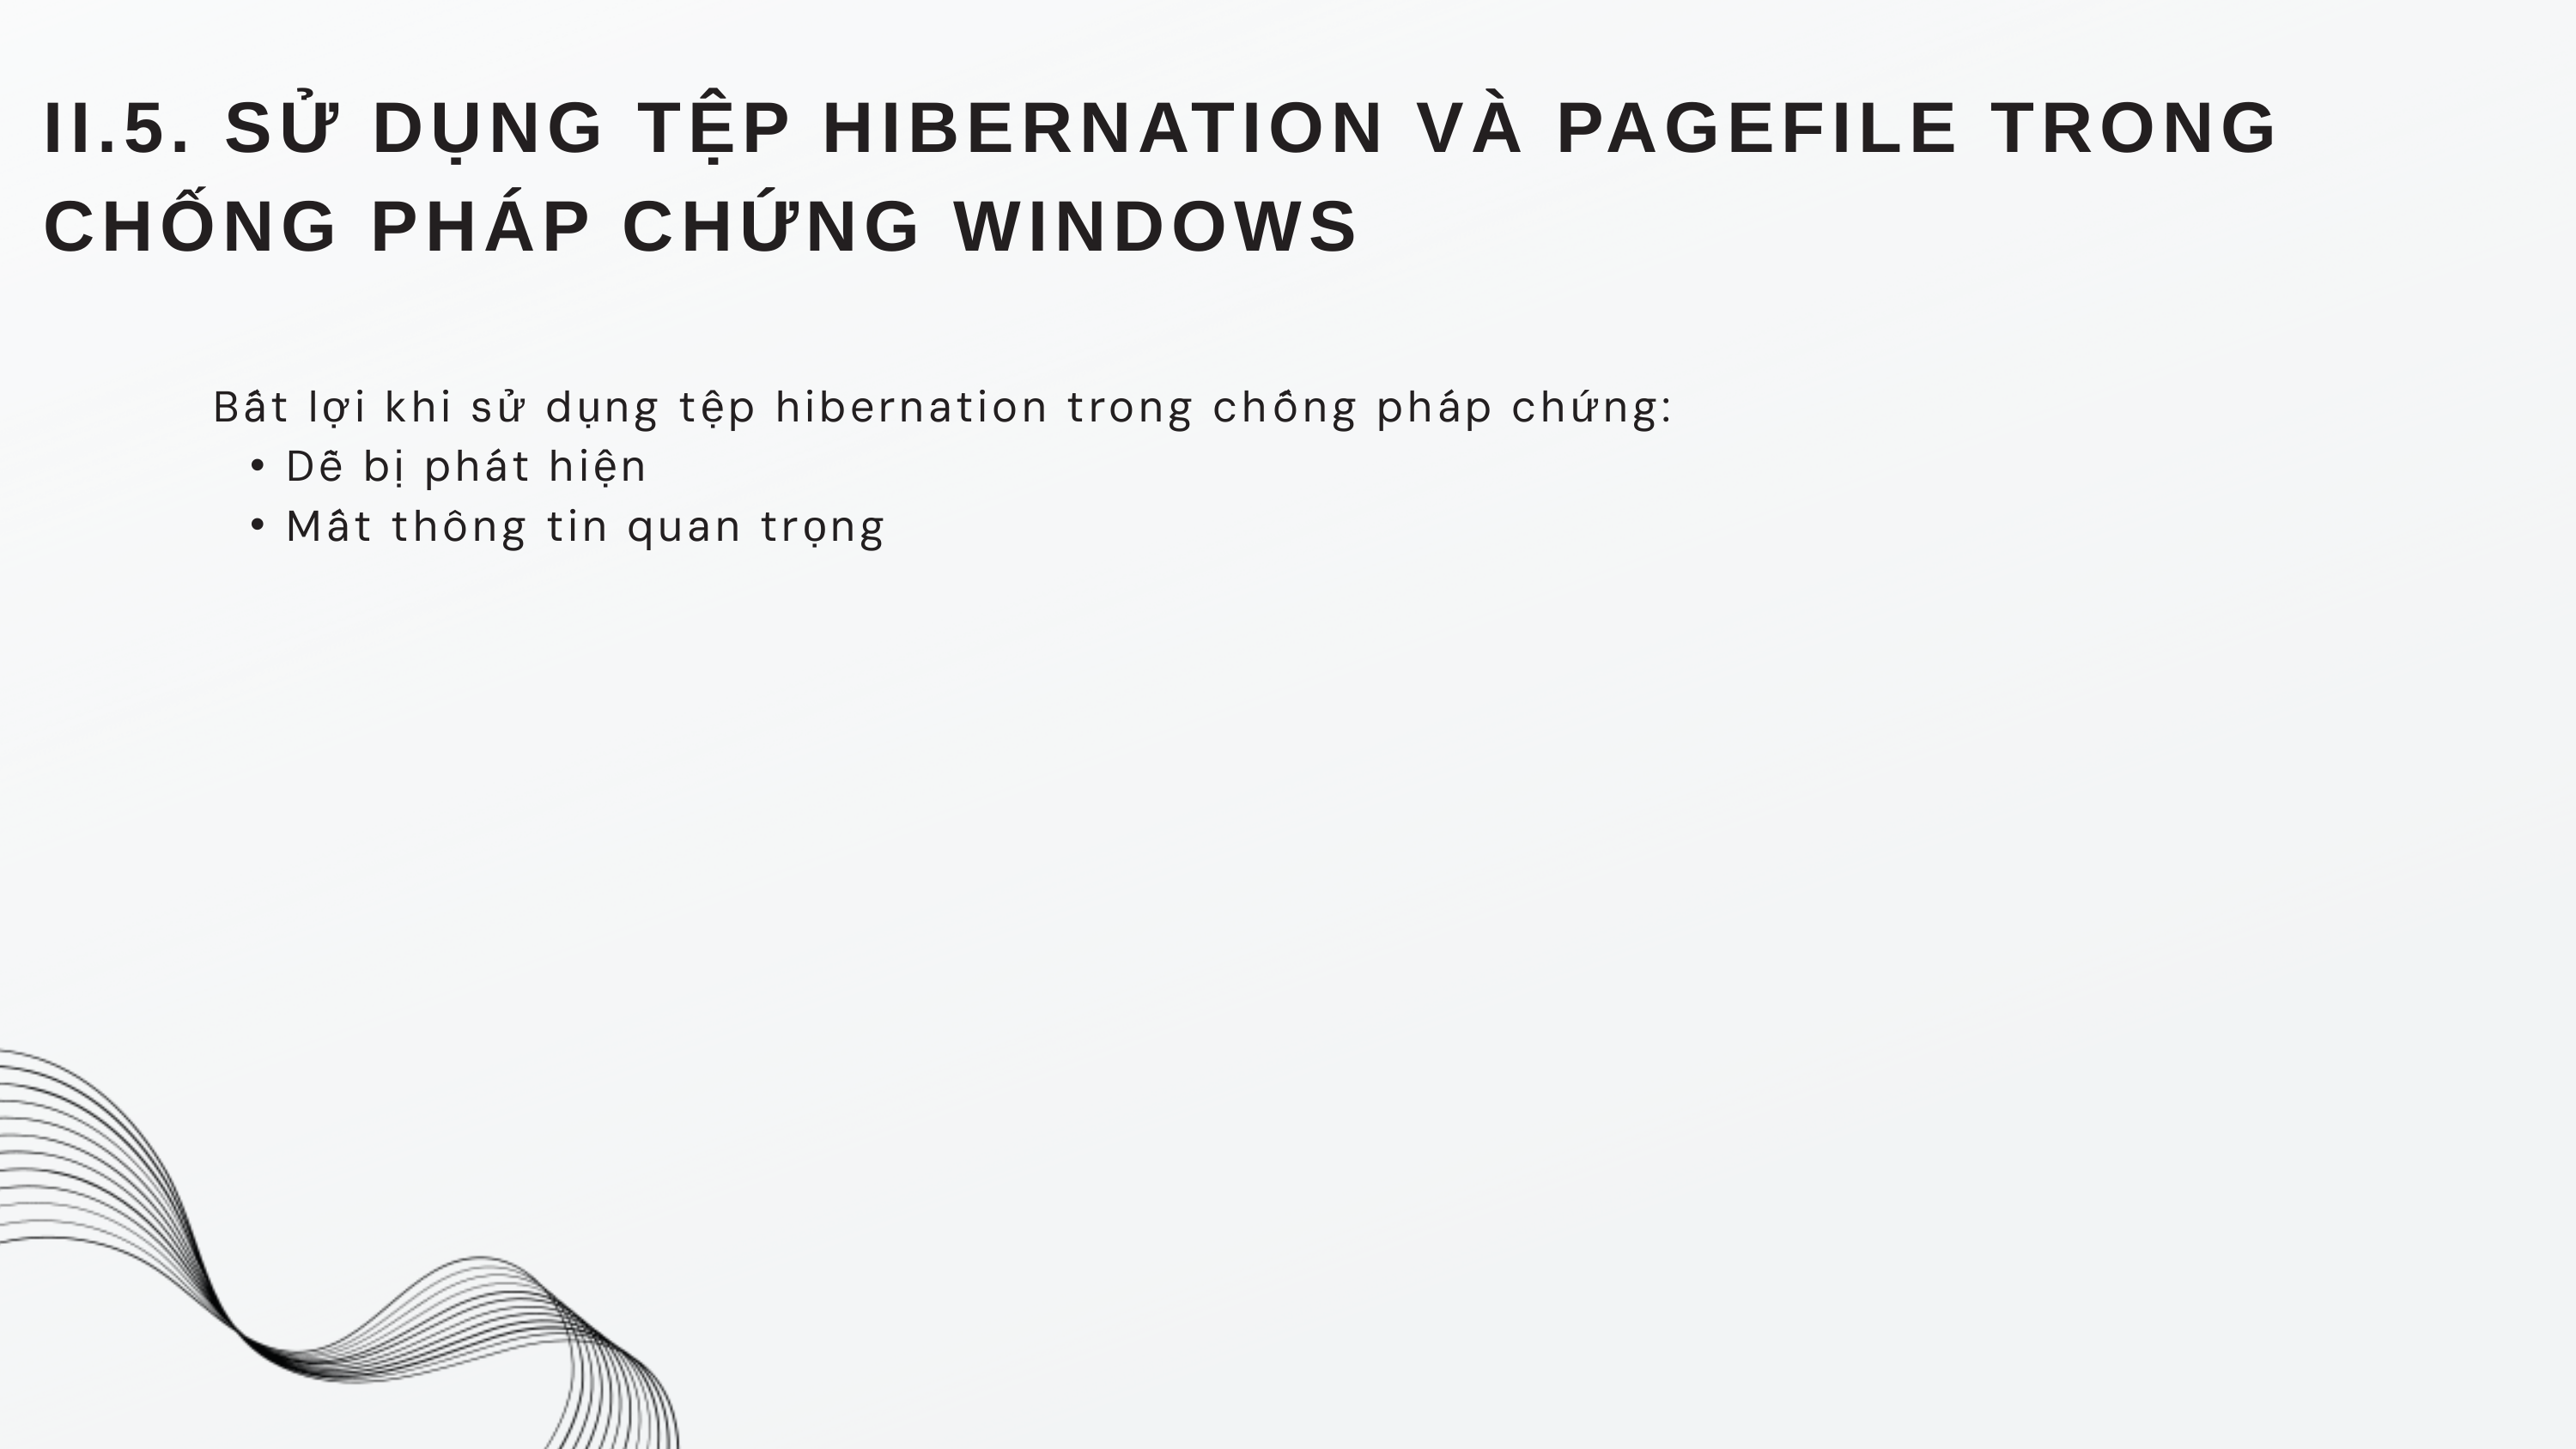

II.5. SỬ DỤNG TỆP HIBERNATION VÀ PAGEFILE TRONG CHỐNG PHÁP CHỨNG WINDOWS
Bất lợi khi sử dụng tệp hibernation trong chống pháp chứng:
Dễ bị phát hiện
Mất thông tin quan trọng